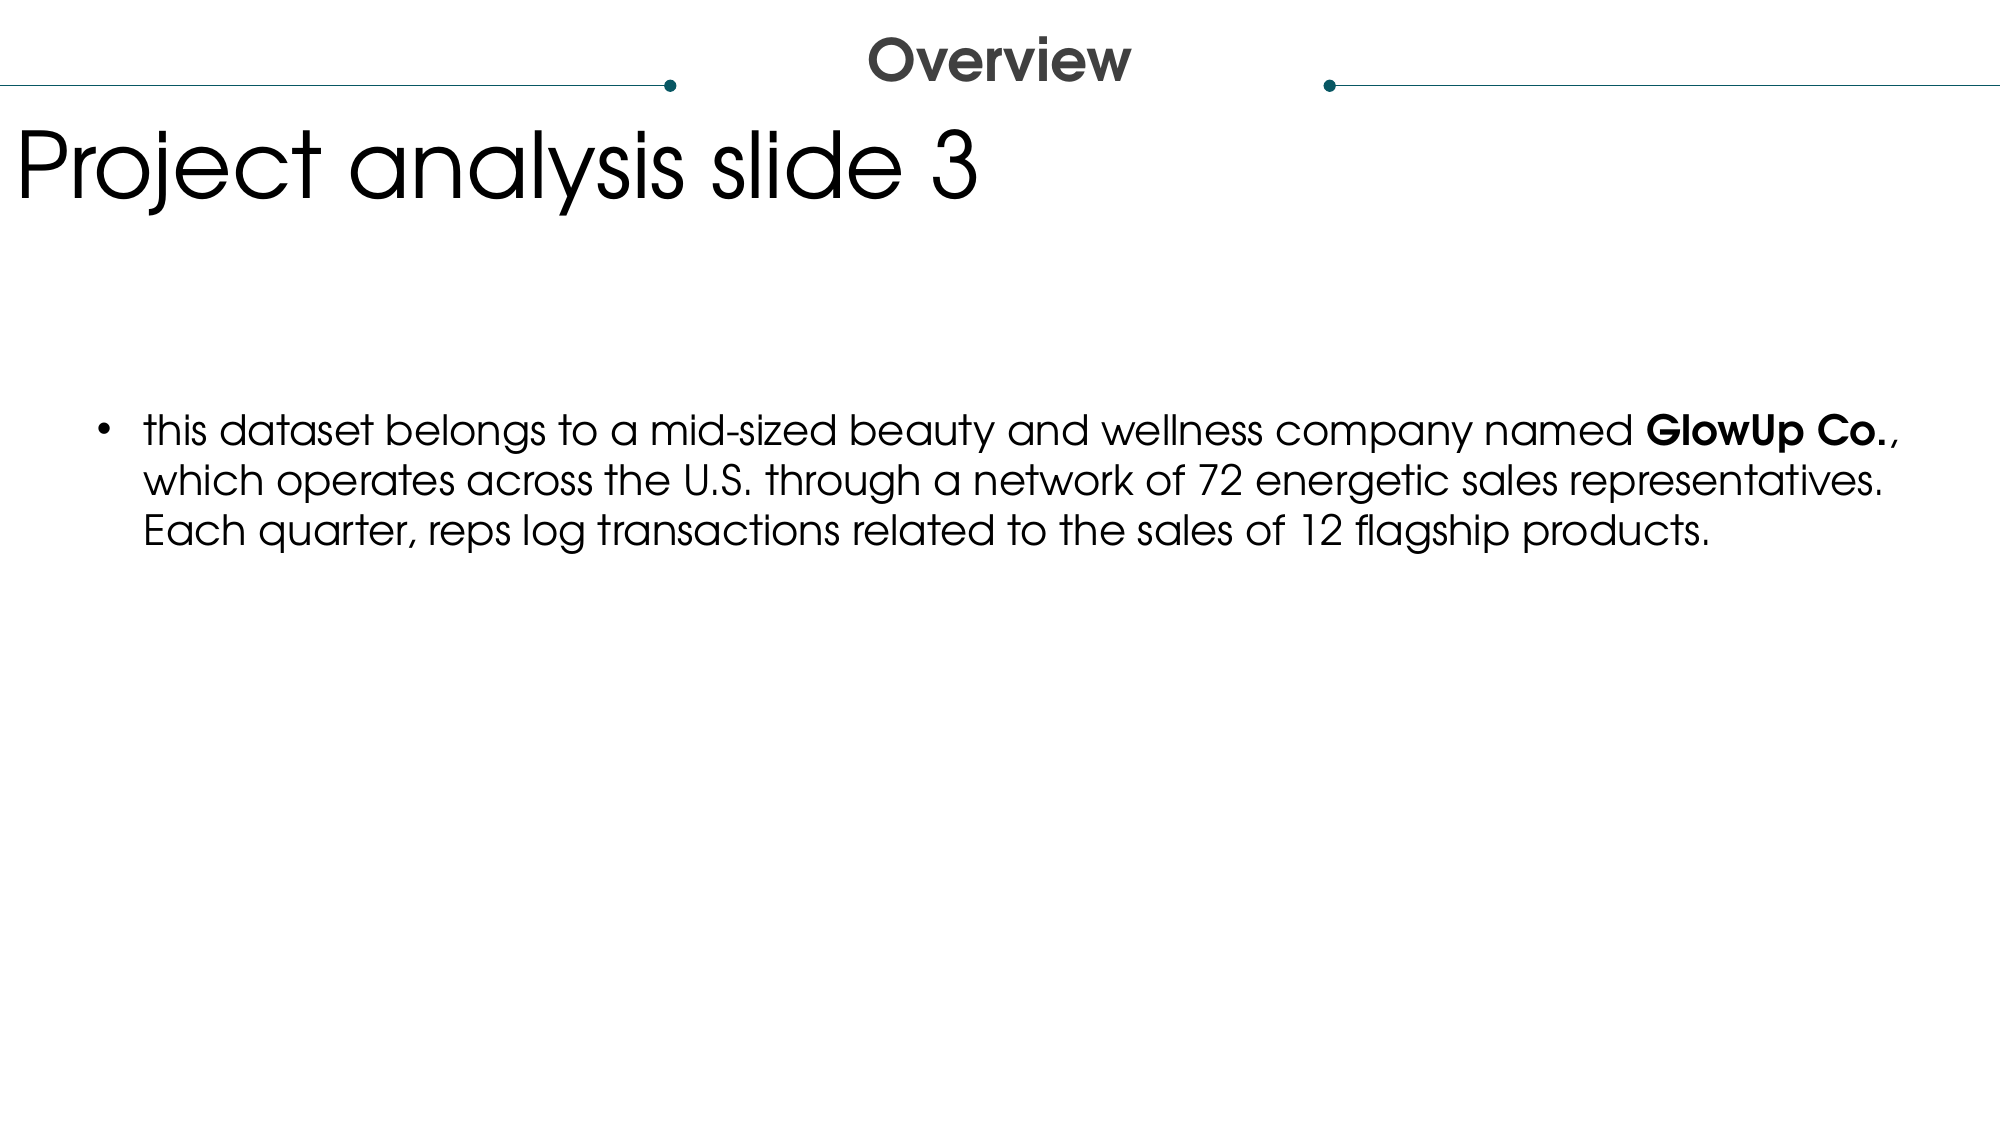

Overview
Project analysis slide 3
this dataset belongs to a mid-sized beauty and wellness company named GlowUp Co., which operates across the U.S. through a network of 72 energetic sales representatives. Each quarter, reps log transactions related to the sales of 12 flagship products.